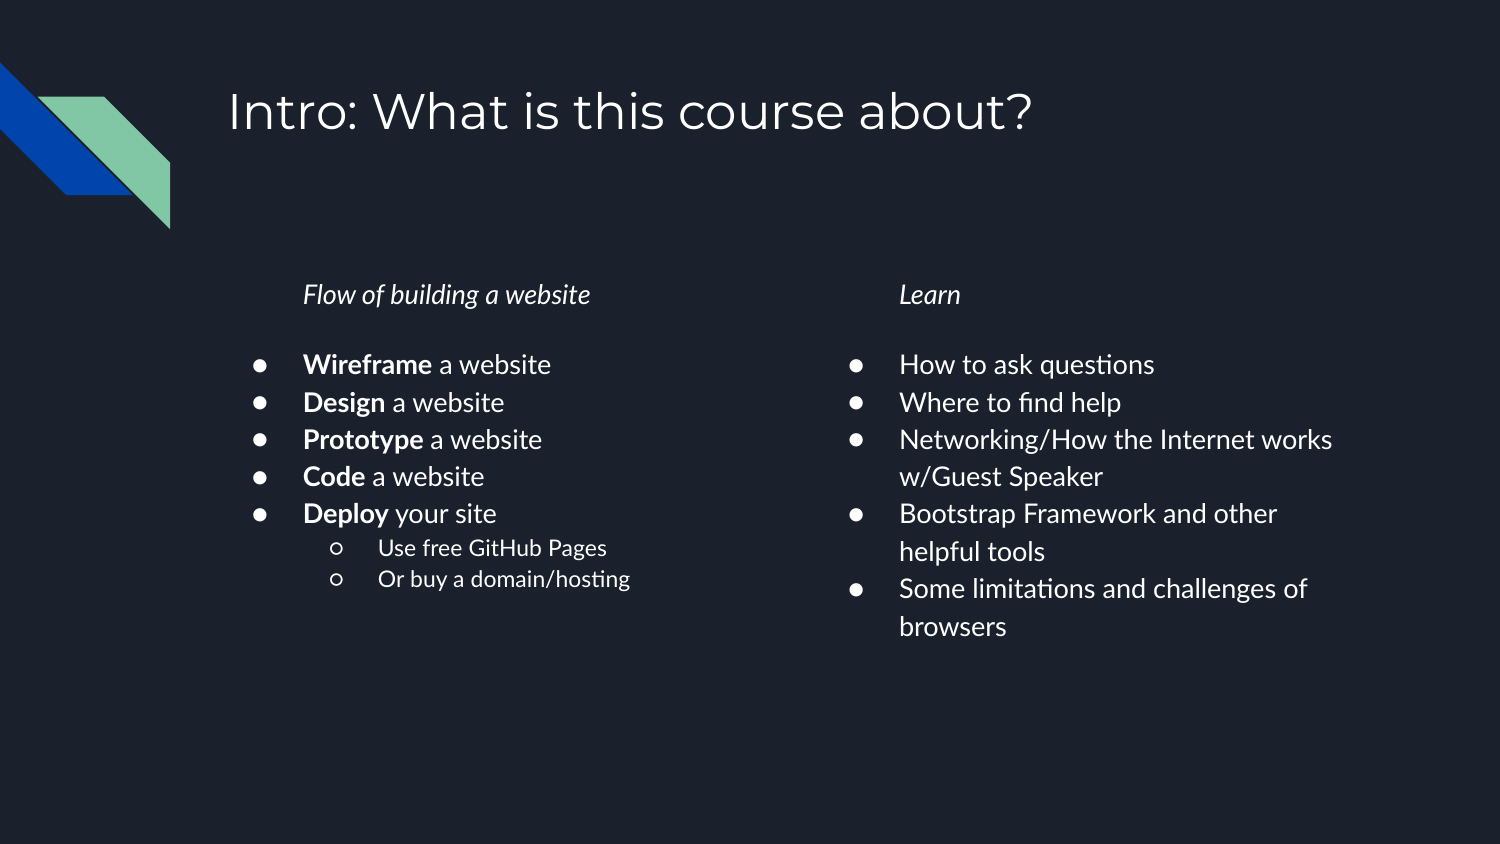

# Intro: What is this course about?
Flow of building a website
Wireframe a website
Design a website
Prototype a website
Code a website
Deploy your site
Use free GitHub Pages
Or buy a domain/hosting
Learn
How to ask questions
Where to find help
Networking/How the Internet works w/Guest Speaker
Bootstrap Framework and other helpful tools
Some limitations and challenges of browsers